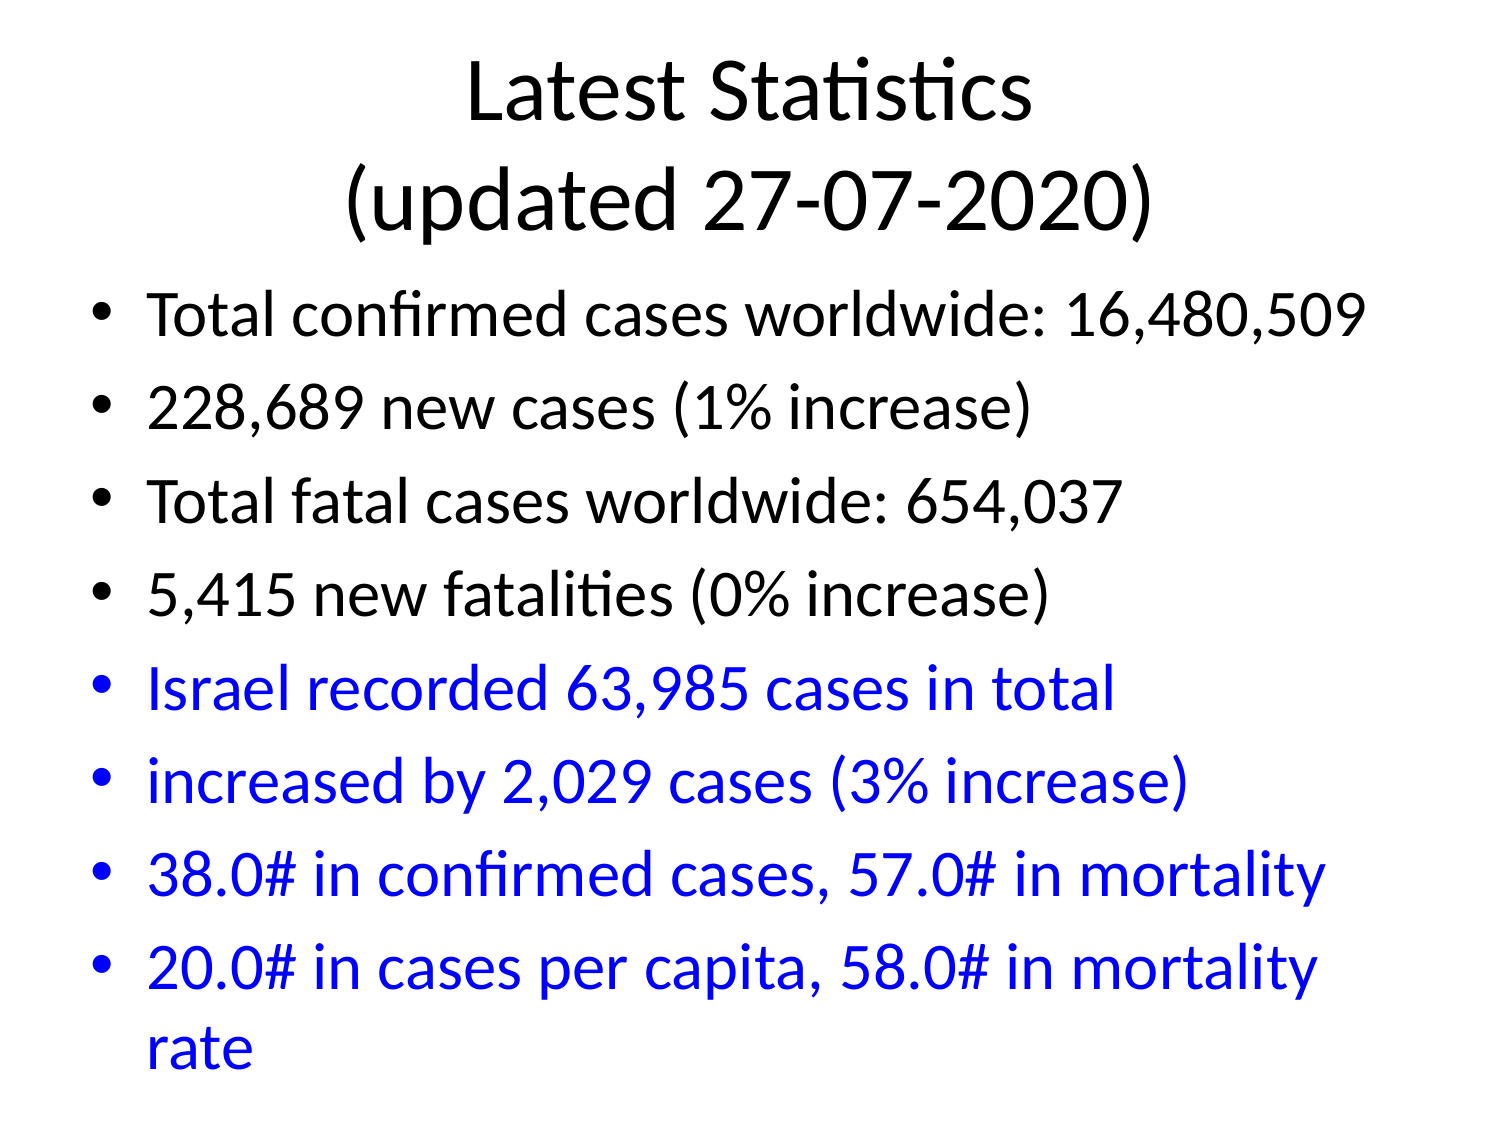

# Latest Statistics
(updated 27-07-2020)
Total confirmed cases worldwide: 16,480,509
228,689 new cases (1% increase)
Total fatal cases worldwide: 654,037
5,415 new fatalities (0% increase)
Israel recorded 63,985 cases in total
increased by 2,029 cases (3% increase)
38.0# in confirmed cases, 57.0# in mortality
20.0# in cases per capita, 58.0# in mortality rate